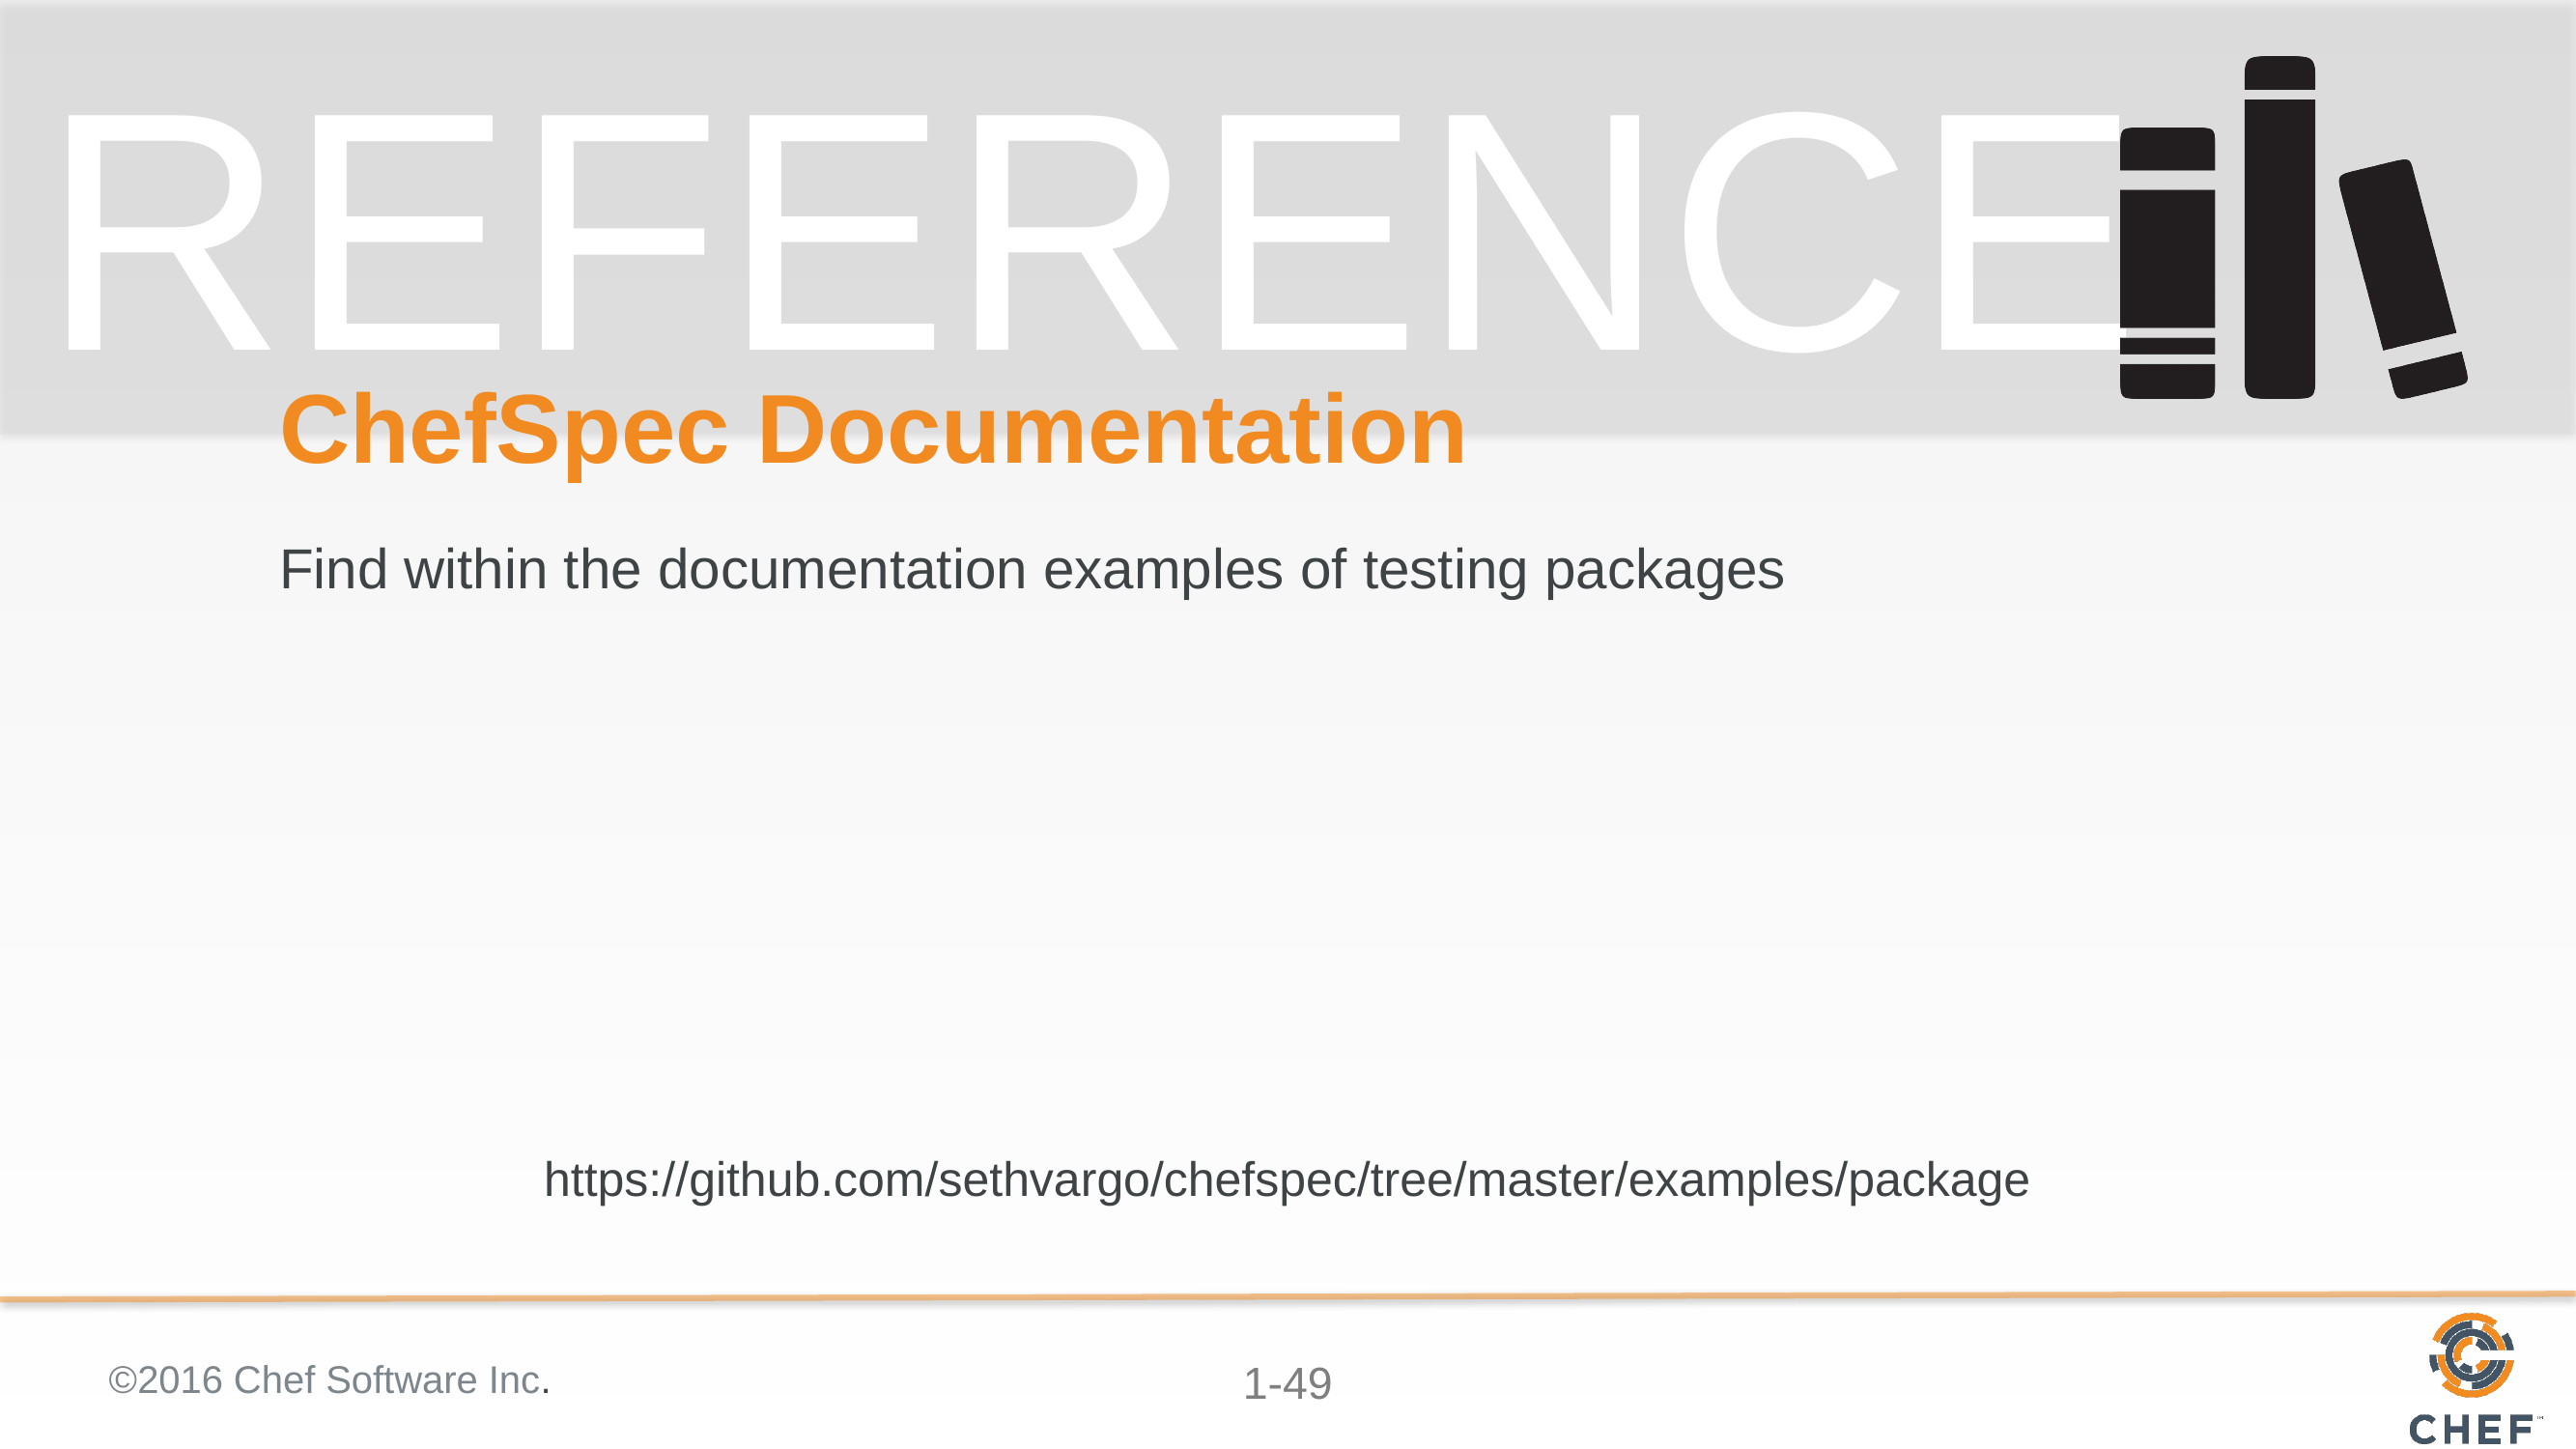

# ChefSpec Documentation
Find within the documentation examples of testing packages
https://github.com/sethvargo/chefspec/tree/master/examples/package